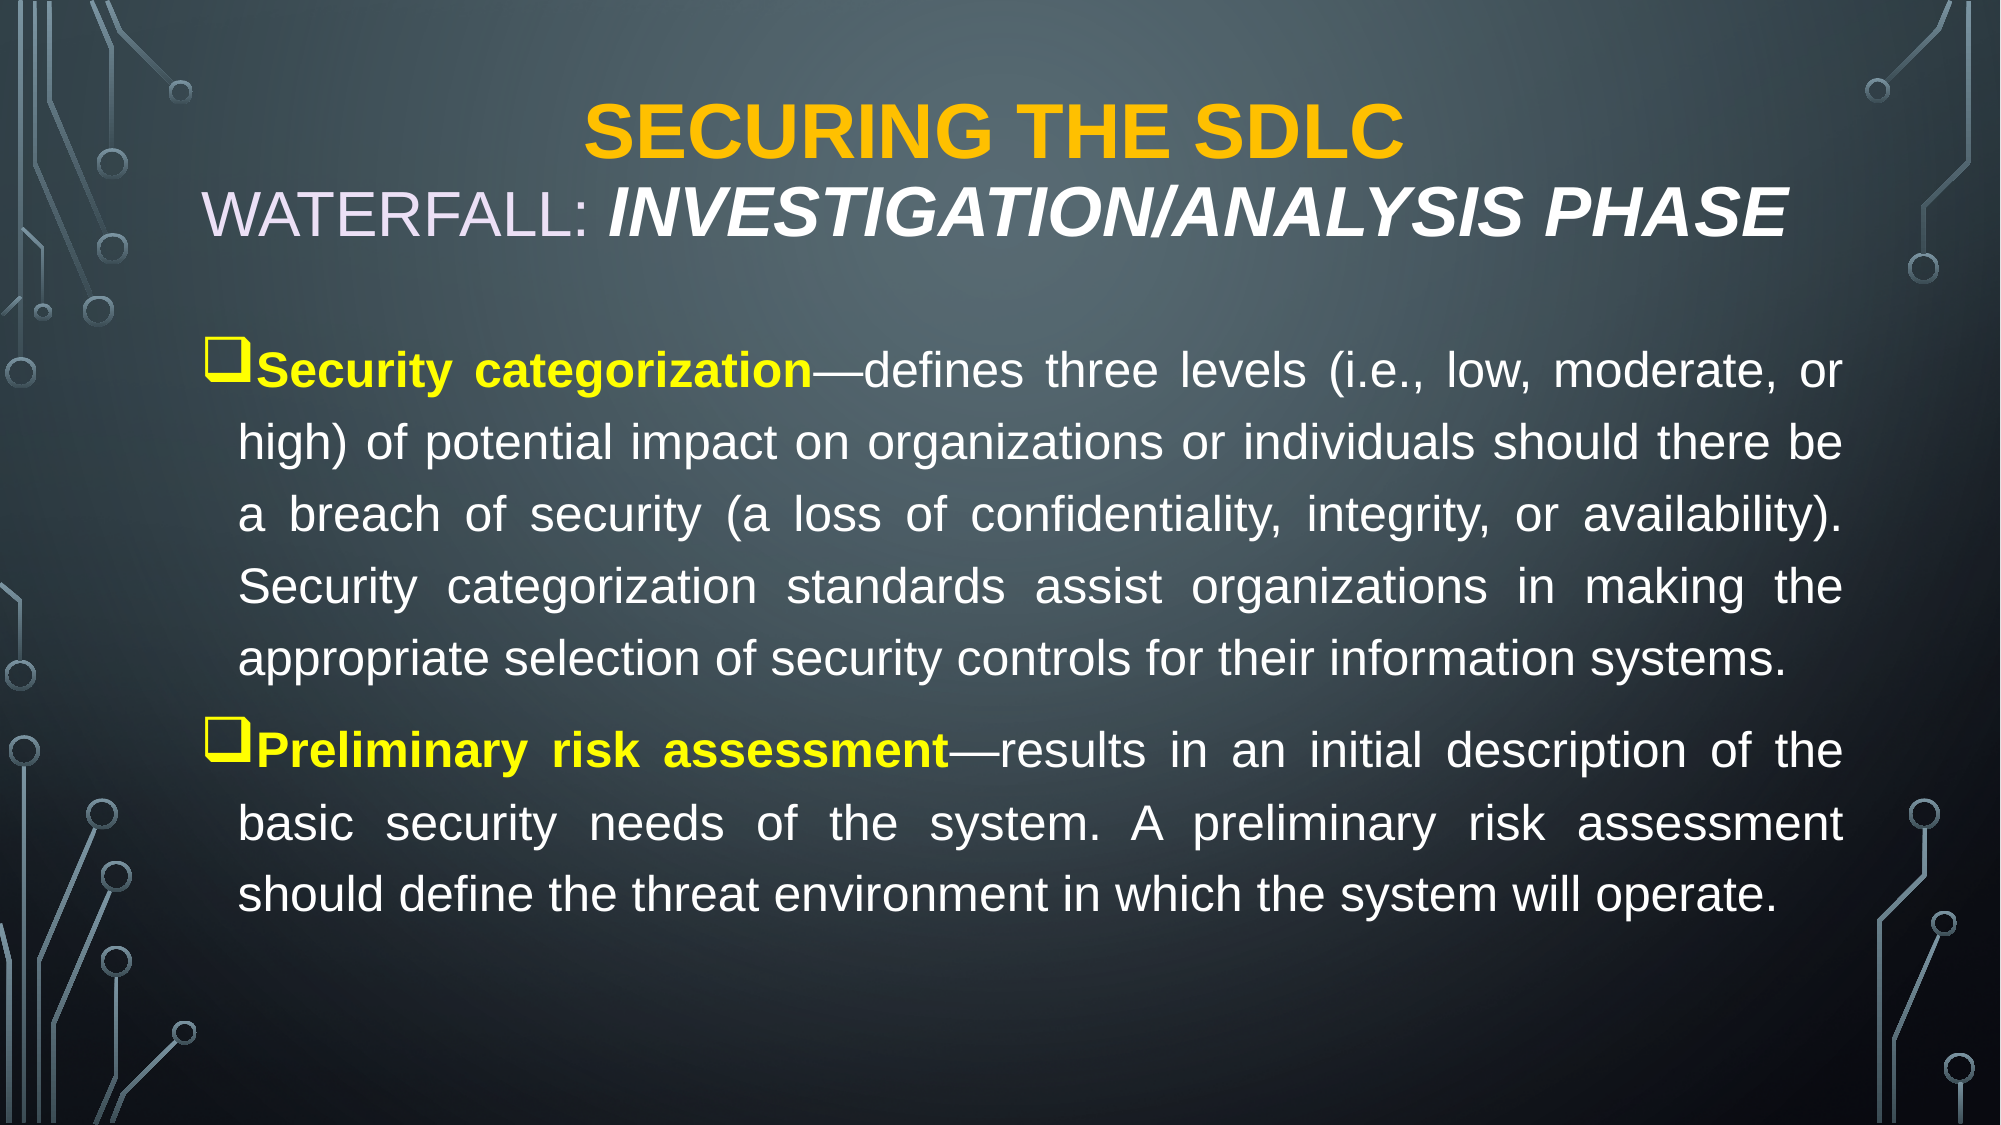

# Securing the SDLC Waterfall: investigation/Analysis Phase
Security categorization—defines three levels (i.e., low, moderate, or high) of potential impact on organizations or individuals should there be a breach of security (a loss of confidentiality, integrity, or availability). Security categorization standards assist organizations in making the appropriate selection of security controls for their information systems.
Preliminary risk assessment—results in an initial description of the basic security needs of the system. A preliminary risk assessment should define the threat environment in which the system will operate.